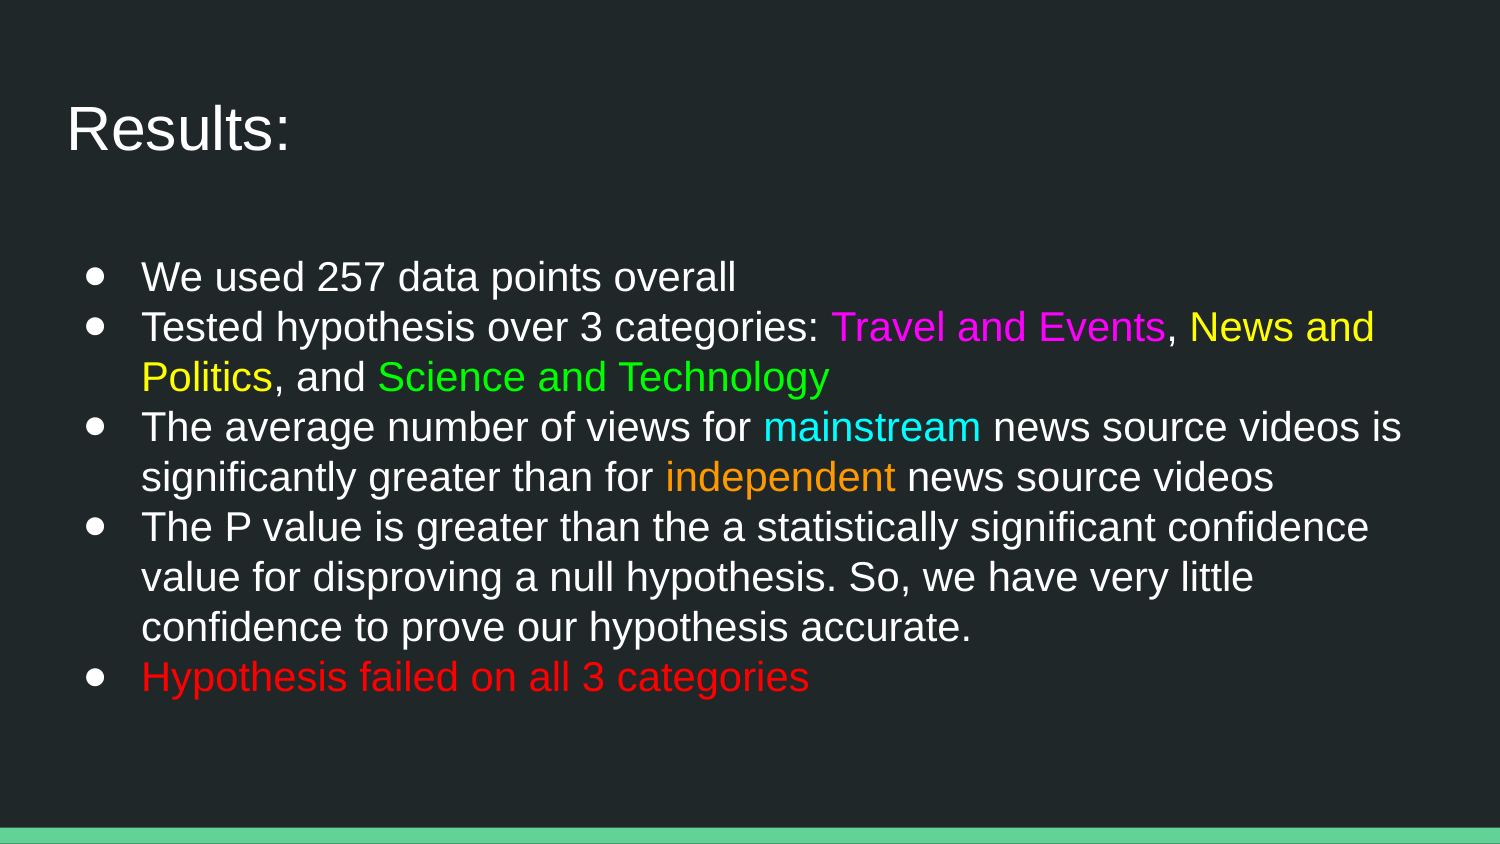

# Results:
We used 257 data points overall
Tested hypothesis over 3 categories: Travel and Events, News and Politics, and Science and Technology
The average number of views for mainstream news source videos is significantly greater than for independent news source videos
The P value is greater than the a statistically significant confidence value for disproving a null hypothesis. So, we have very little confidence to prove our hypothesis accurate.
Hypothesis failed on all 3 categories